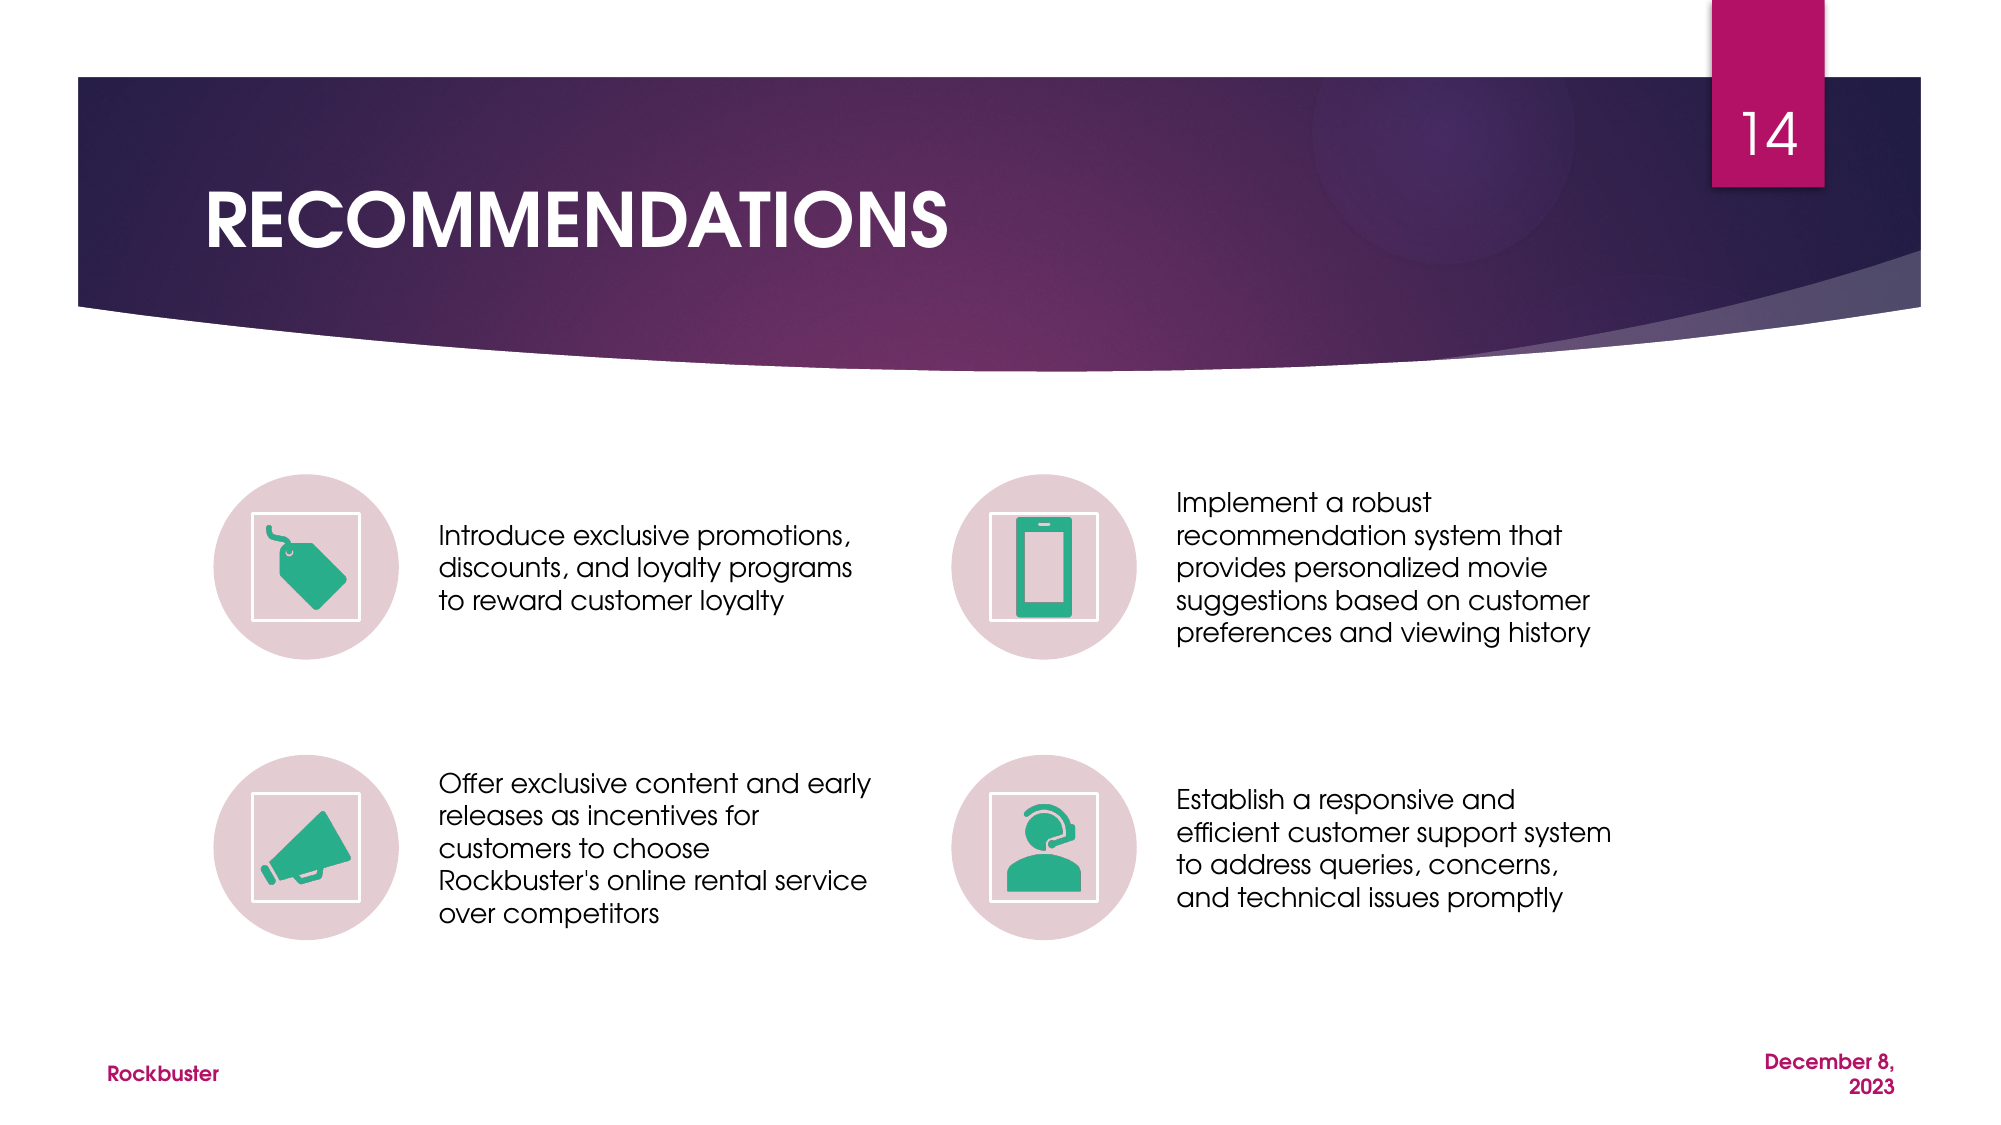

14
# RECOMMENDATIONS
Introduce exclusive promotions, discounts, and loyalty programs to reward customer loyalty
Implement a robust recommendation system that provides personalized movie suggestions based on customer preferences and viewing history
Offer exclusive content and early releases as incentives for customers to choose Rockbuster's online rental service over competitors
Establish a responsive and efficient customer support system to address queries, concerns, and technical issues promptly
Rockbuster
December 8, 2023